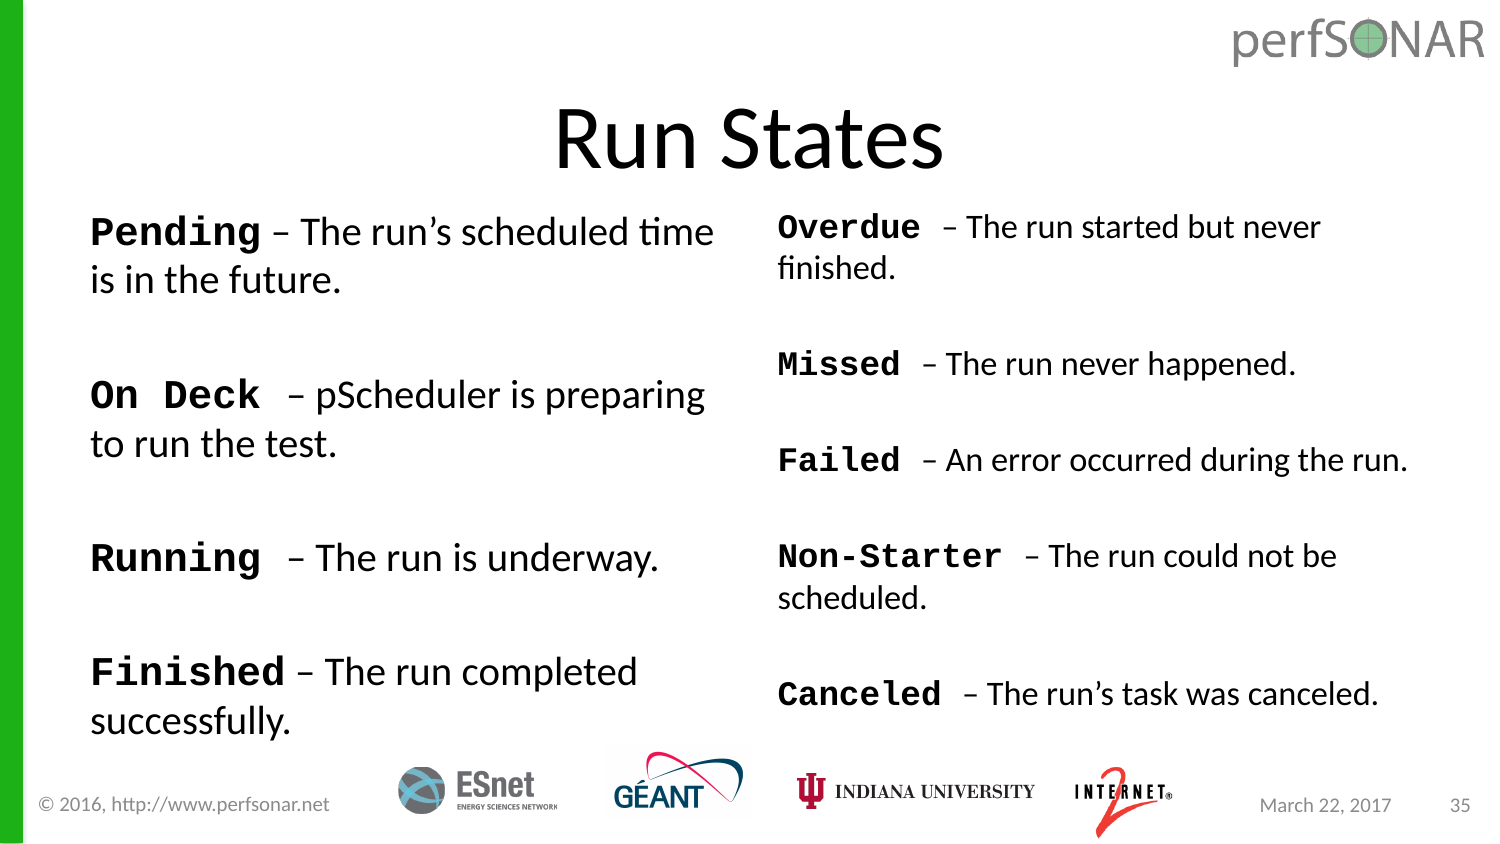

# Run States
Pending – The run’s scheduled time is in the future.

On Deck – pScheduler is preparing to run the test.

Running – The run is underway.

Finished – The run completed successfully.
Overdue – The run started but never finished.

Missed – The run never happened.

Failed – An error occurred during the run.

Non-Starter – The run could not be scheduled.

Canceled – The run’s task was canceled.

© 2016, http://www.perfsonar.net
March 22, 2017
35